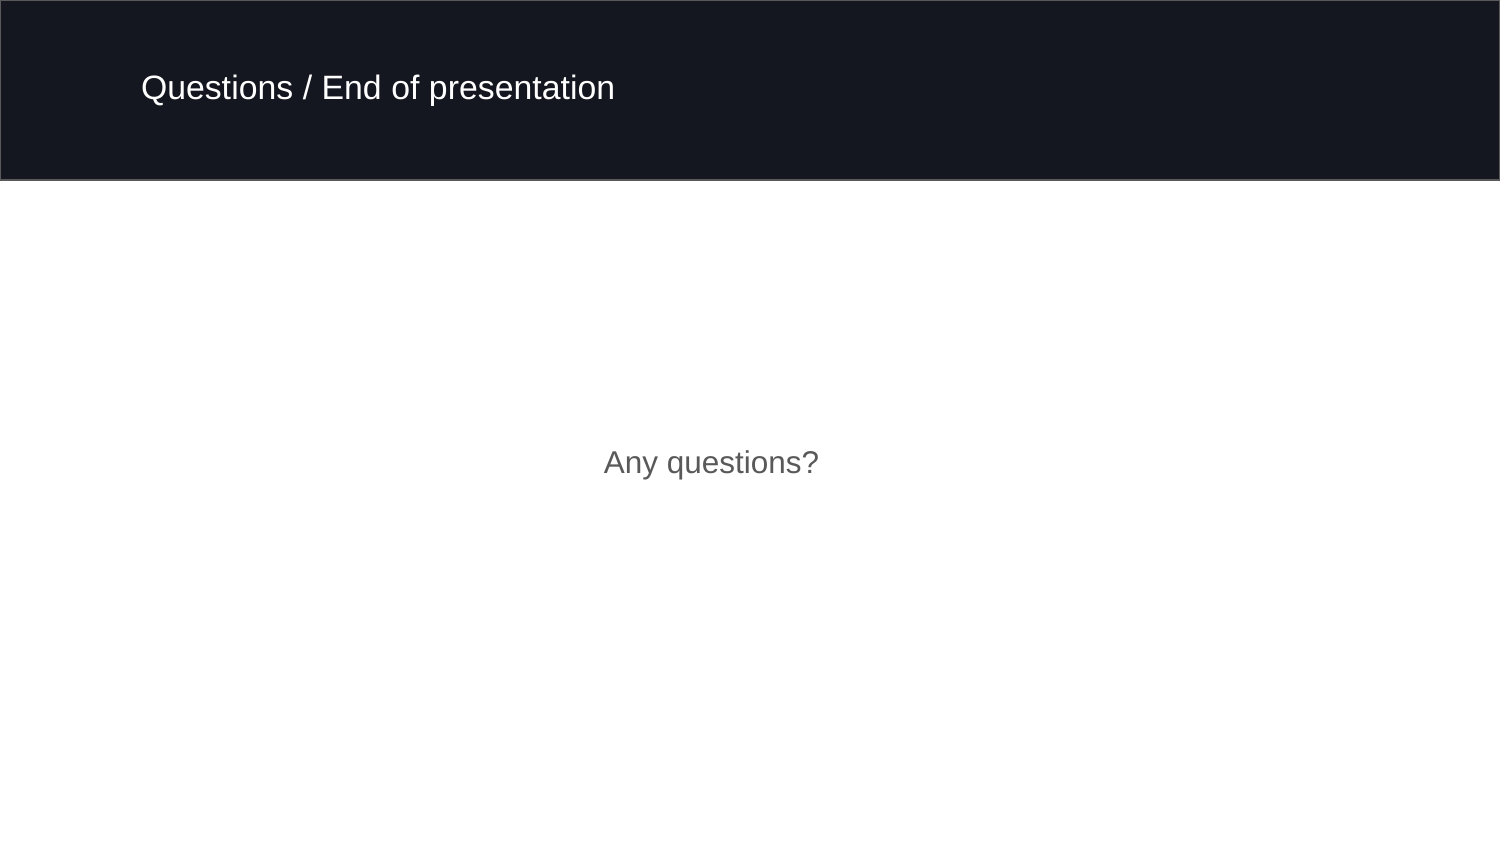

# Questions / End of presentation

Any questions?